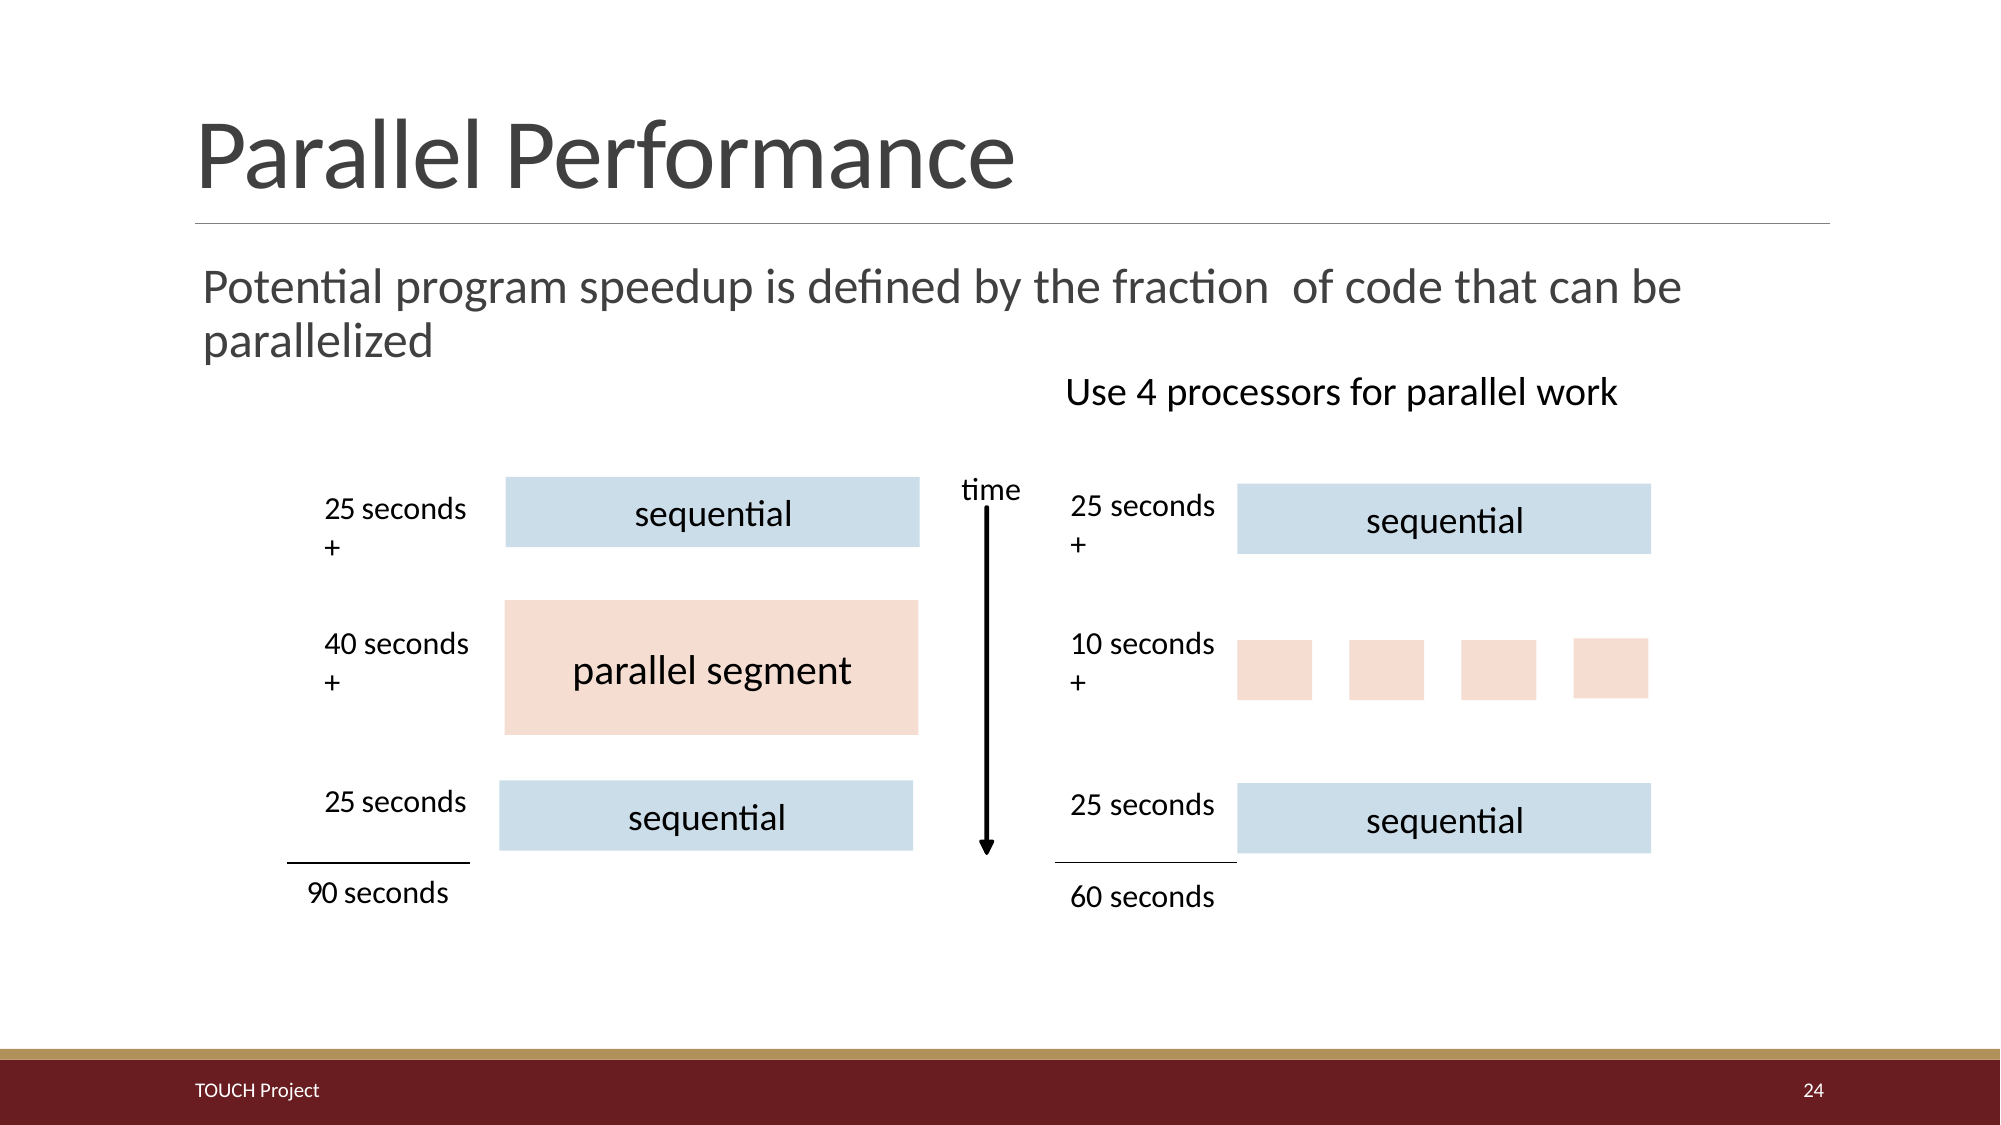

# Parallel Performance
Potential program speedup is defined by the fraction  of code that can be parallelized

Use 4 processors for parallel work
time

sequential
sequential
25 seconds
+
25 seconds
+
parallel segment
40 seconds
+
10 seconds
+

25 seconds
sequential
25 seconds
sequential

90 seconds
60 seconds
TOUCH Project
24